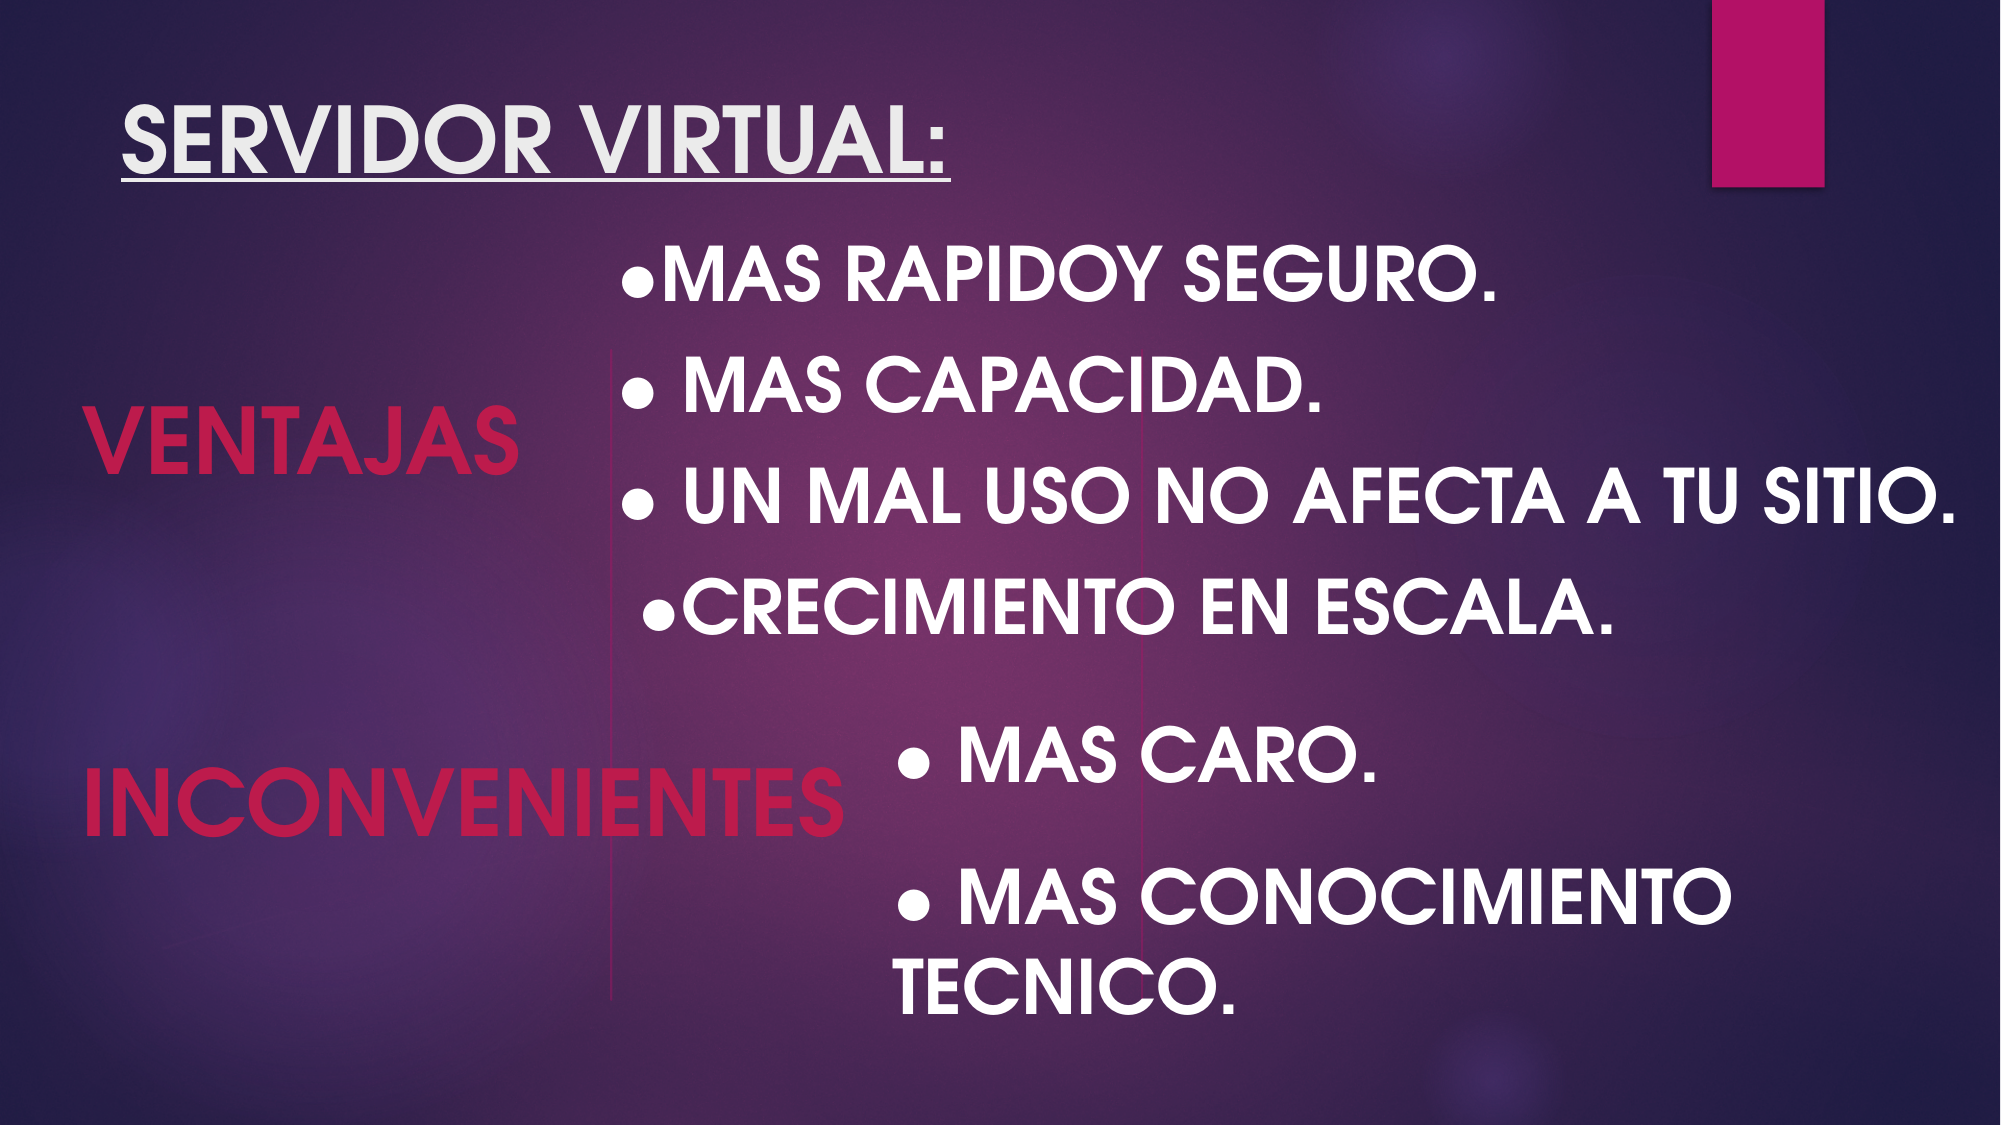

# SERVIDOR VIRTUAL:
VENTAJAS

•MAS RAPIDOY SEGURO.
• MAS CAPACIDAD.
• UN MAL USO NO AFECTA A TU SITIO.
 •CRECIMIENTO EN ESCALA.
• MAS CARO.
INCONVENIENTES
• MAS CONOCIMIENTO TECNICO.